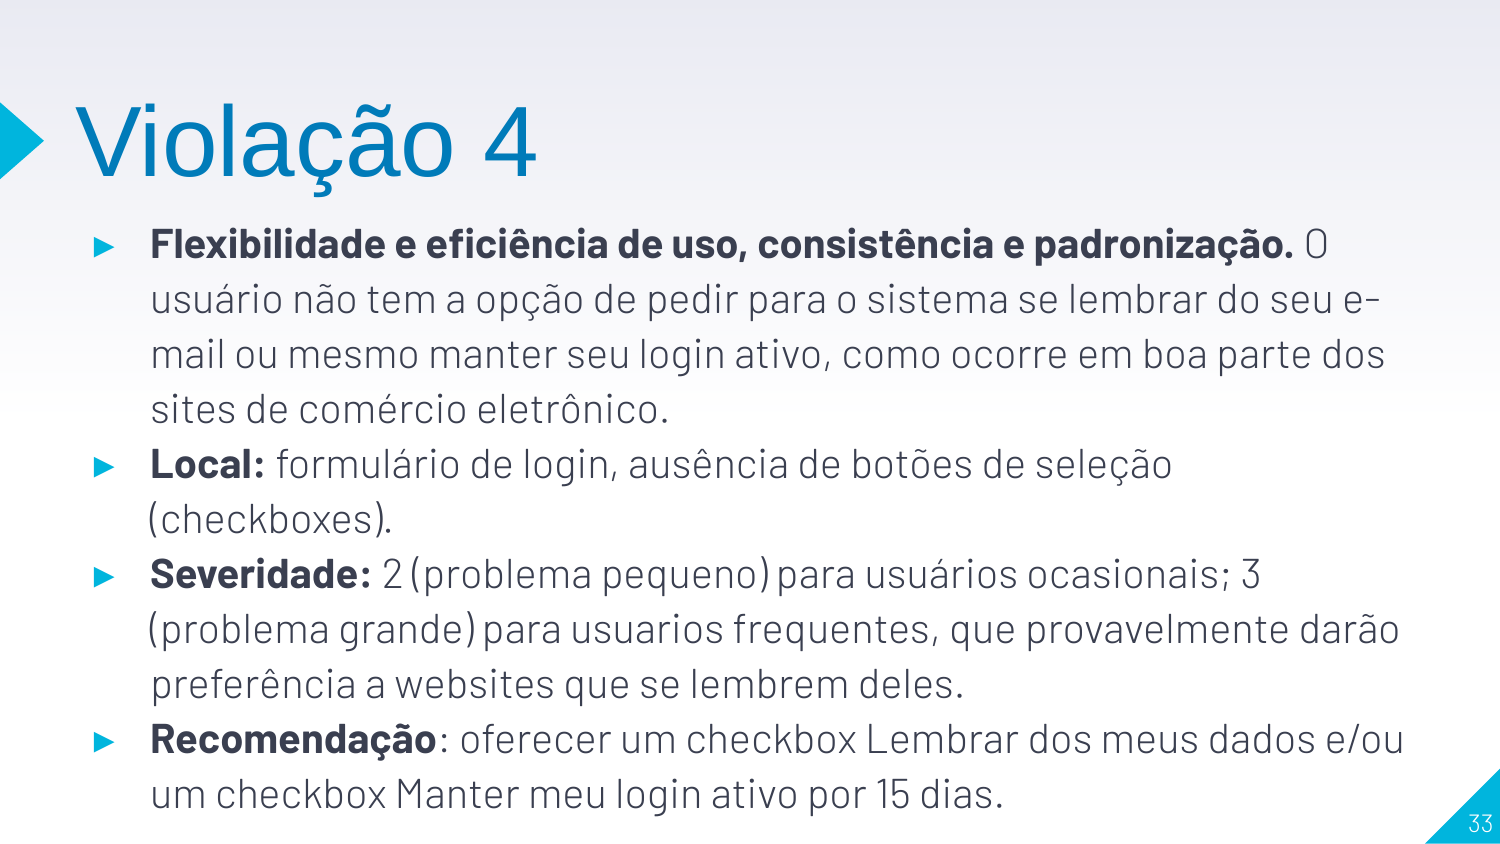

# Violação 4
Flexibilidade e eficiência de uso, consistência e padronização. O usuário não tem a opção de pedir para o sistema se lembrar do seu e-mail ou mesmo manter seu login ativo, como ocorre em boa parte dos sites de comércio eletrônico.
Local: formulário de login, ausência de botões de seleção (checkboxes).
Severidade: 2 (problema pequeno) para usuários ocasionais; 3 (problema grande) para usuarios frequentes, que provavelmente darão preferência a websites que se lembrem deles.
Recomendação: oferecer um checkbox Lembrar dos meus dados e/ou um checkbox Manter meu login ativo por 15 dias.
33